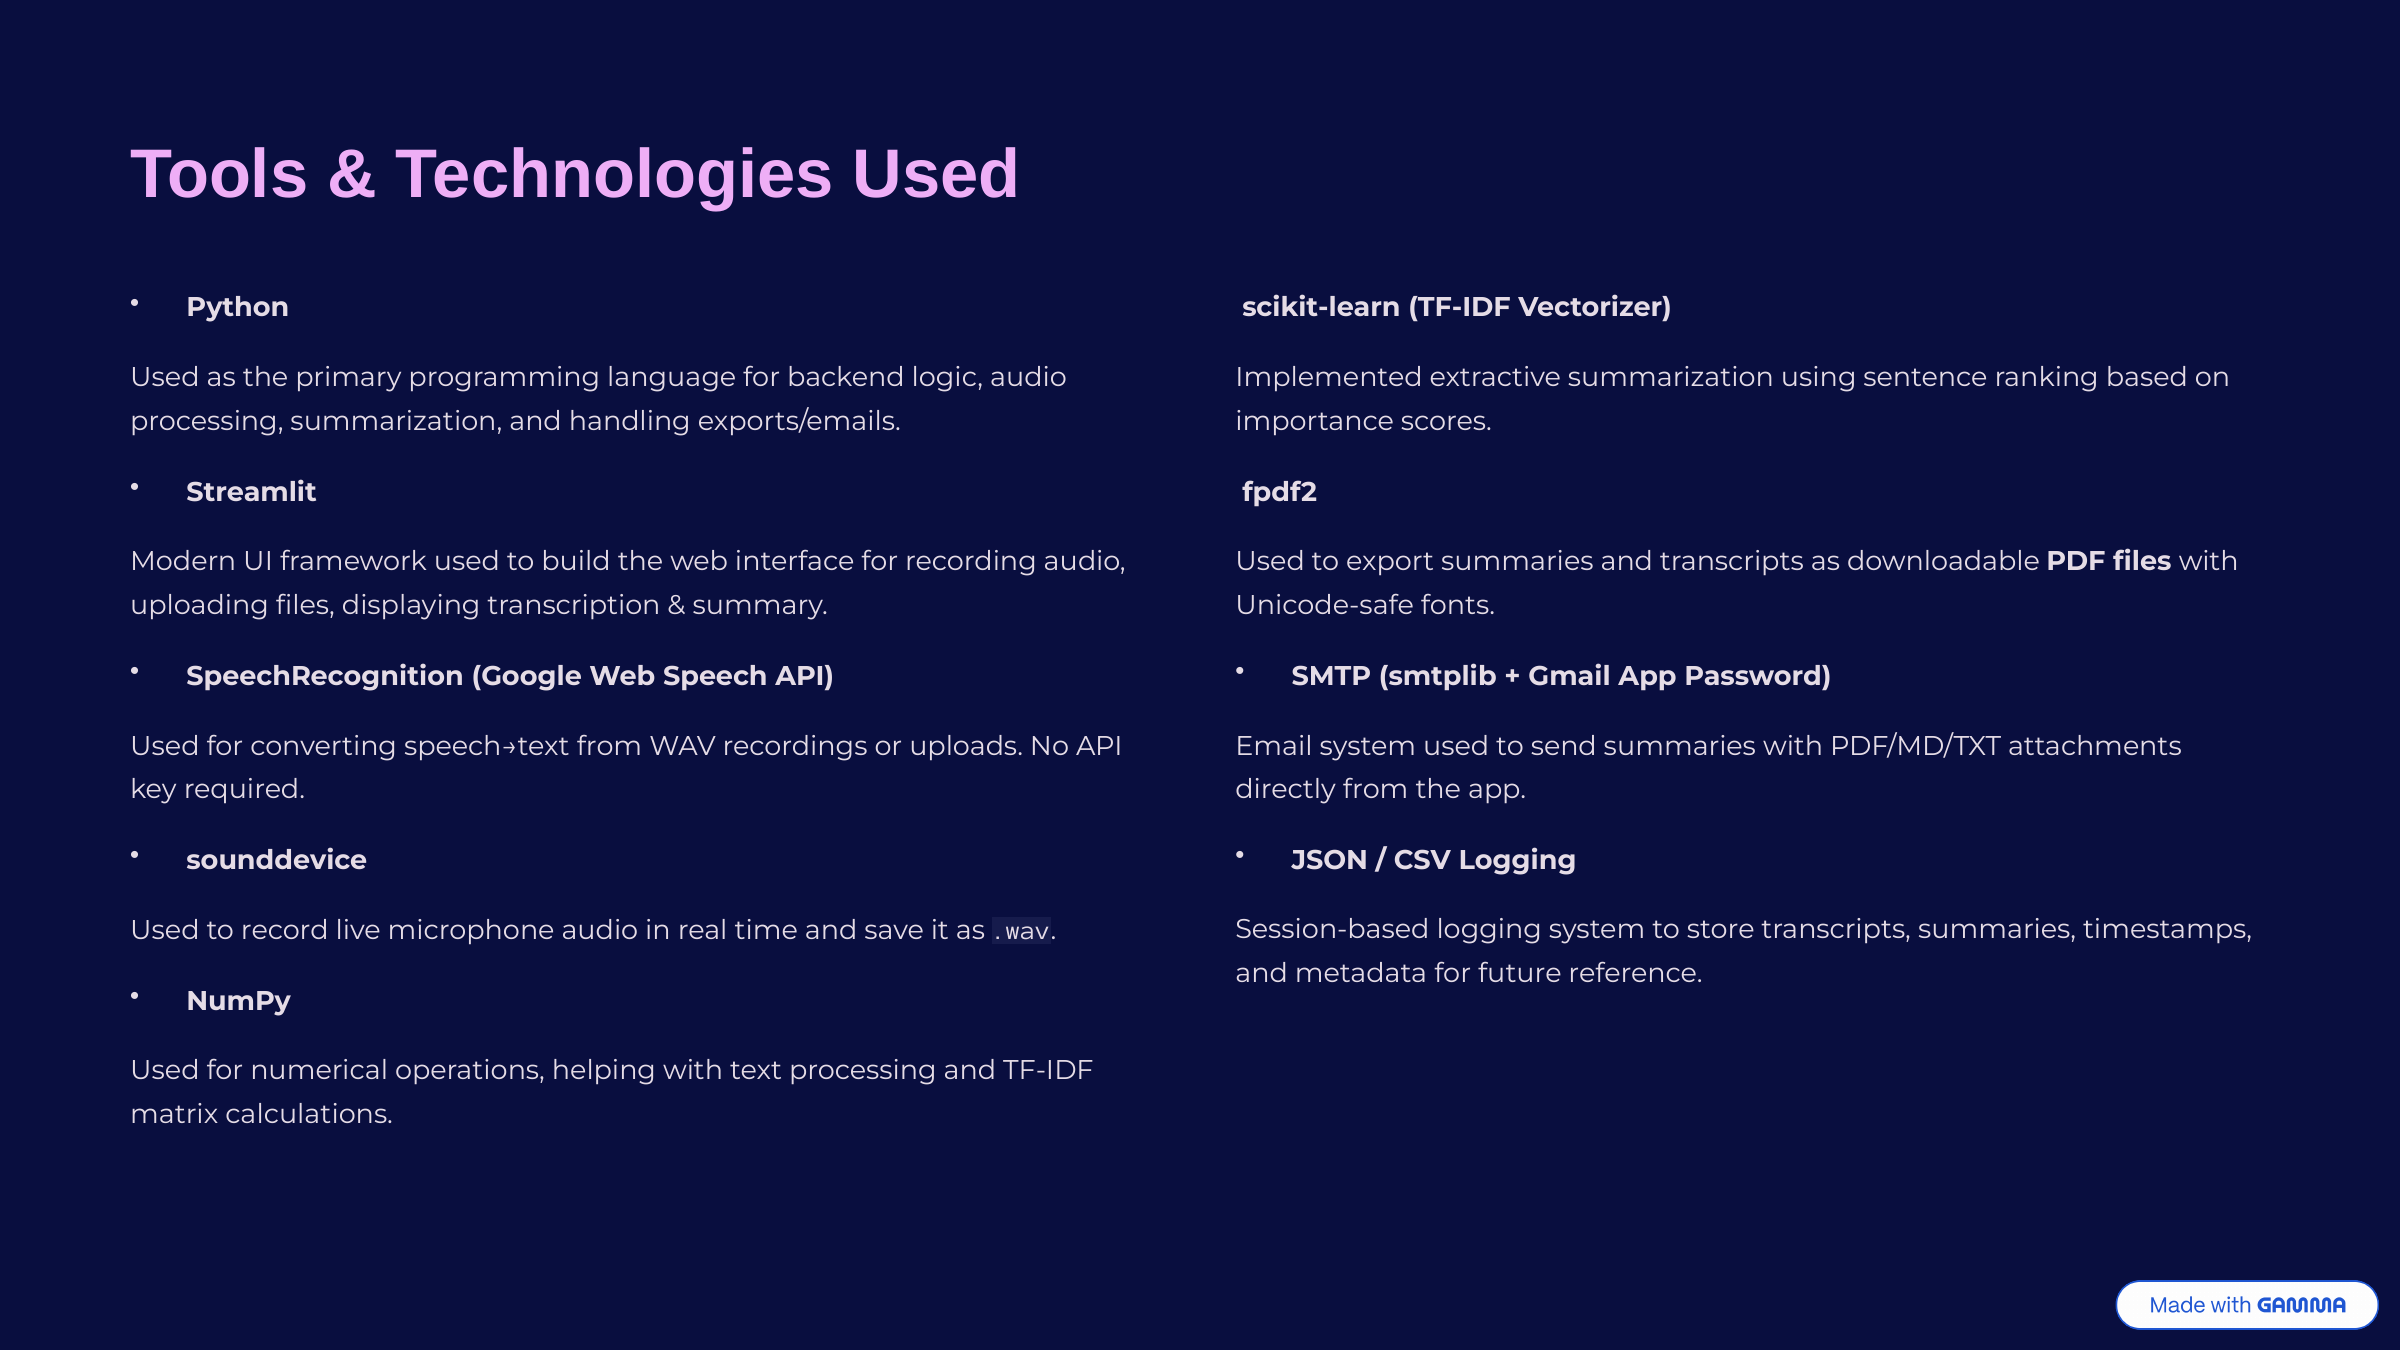

Tools & Technologies Used
Python
 scikit-learn (TF-IDF Vectorizer)
Used as the primary programming language for backend logic, audio processing, summarization, and handling exports/emails.
Implemented extractive summarization using sentence ranking based on importance scores.
Streamlit
 fpdf2
Modern UI framework used to build the web interface for recording audio, uploading files, displaying transcription & summary.
Used to export summaries and transcripts as downloadable PDF files with Unicode-safe fonts.
SpeechRecognition (Google Web Speech API)
SMTP (smtplib + Gmail App Password)
Used for converting speech→text from WAV recordings or uploads. No API key required.
Email system used to send summaries with PDF/MD/TXT attachments directly from the app.
sounddevice
JSON / CSV Logging
Used to record live microphone audio in real time and save it as .wav.
Session-based logging system to store transcripts, summaries, timestamps, and metadata for future reference.
NumPy
Used for numerical operations, helping with text processing and TF-IDF matrix calculations.